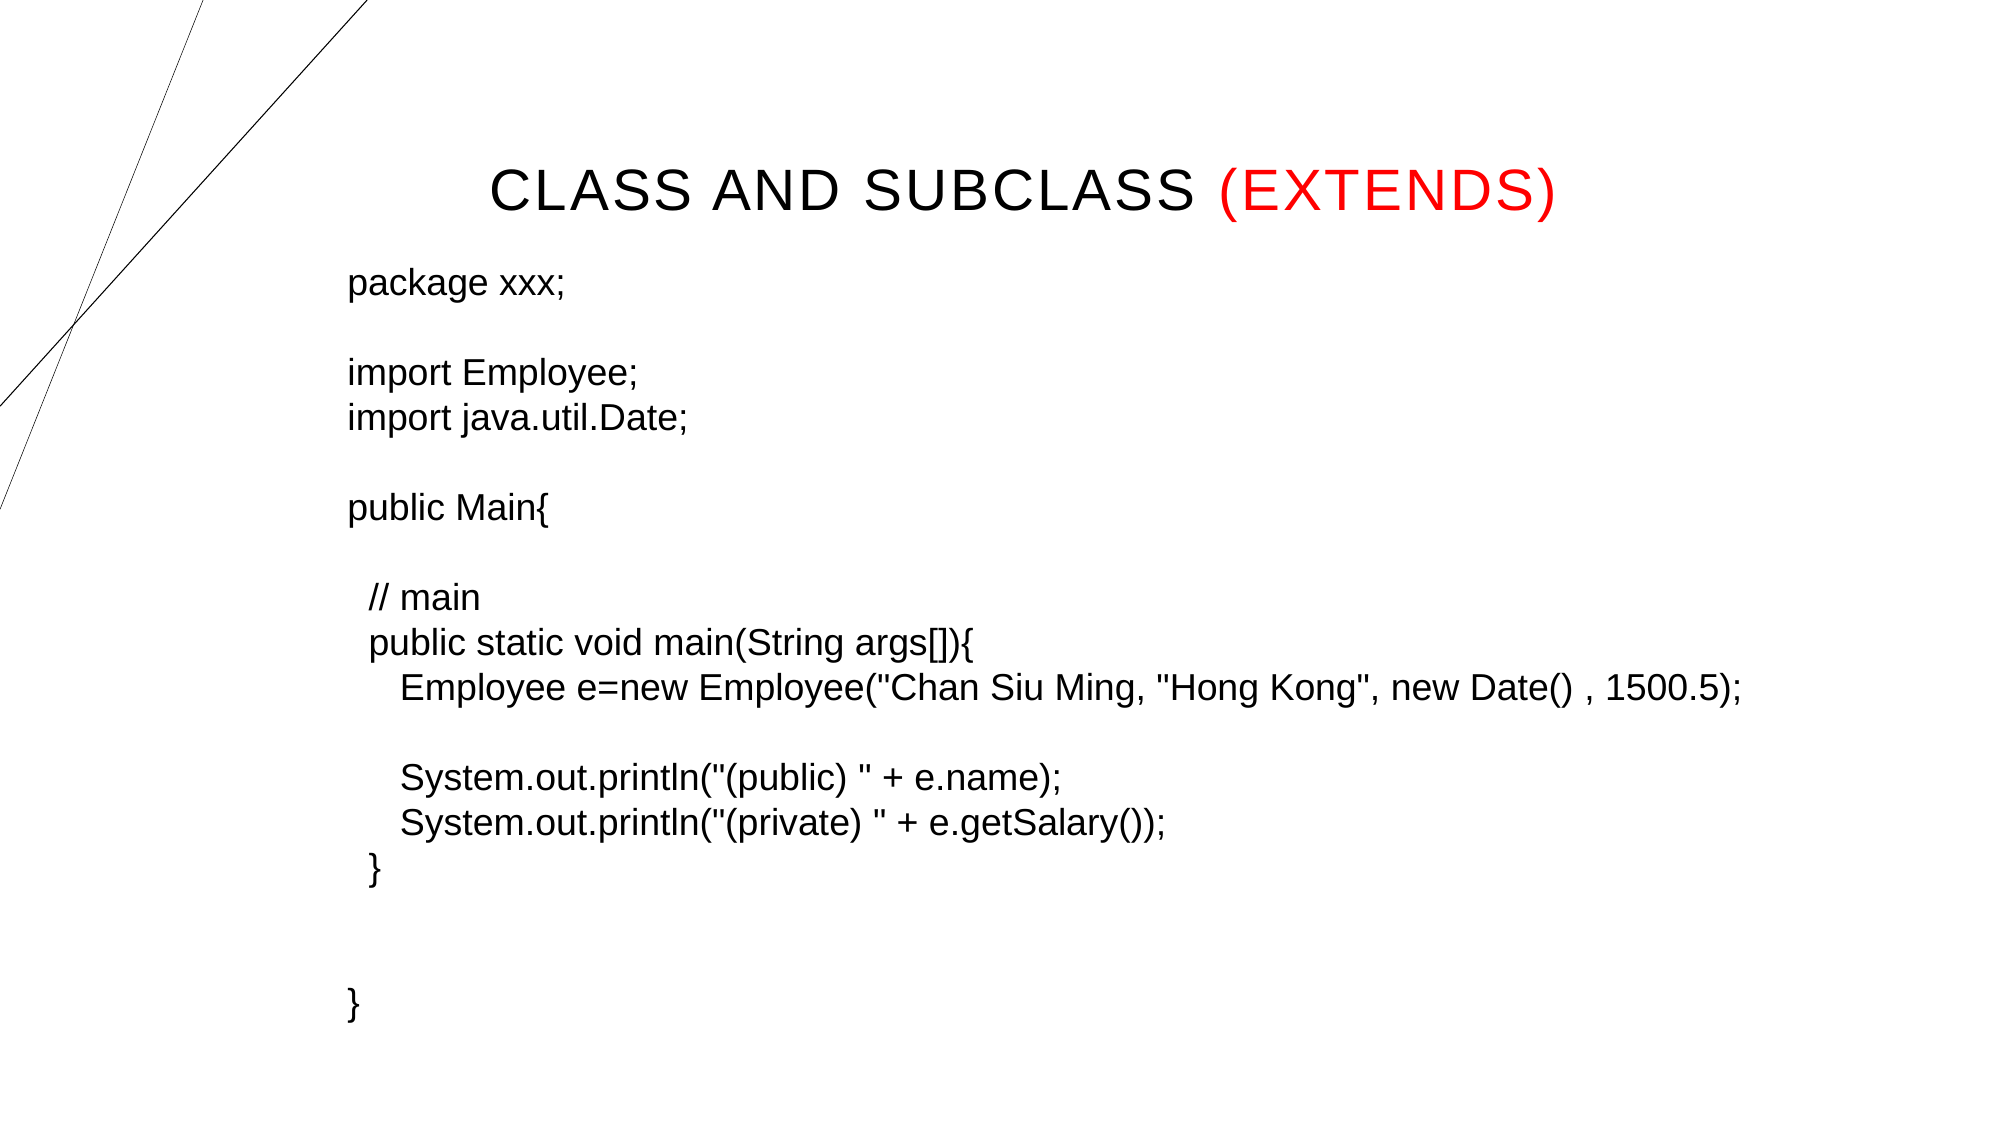

# Class and subclass (extends)
package xxx;

import Employee;
import java.util.Date;

public Main{

  // main
  public static void main(String args[]){
     Employee e=new Employee("Chan Siu Ming, "Hong Kong", new Date() , 1500.5);

     System.out.println("(public) " + e.name);
     System.out.println("(private) " + e.getSalary());
  }

}